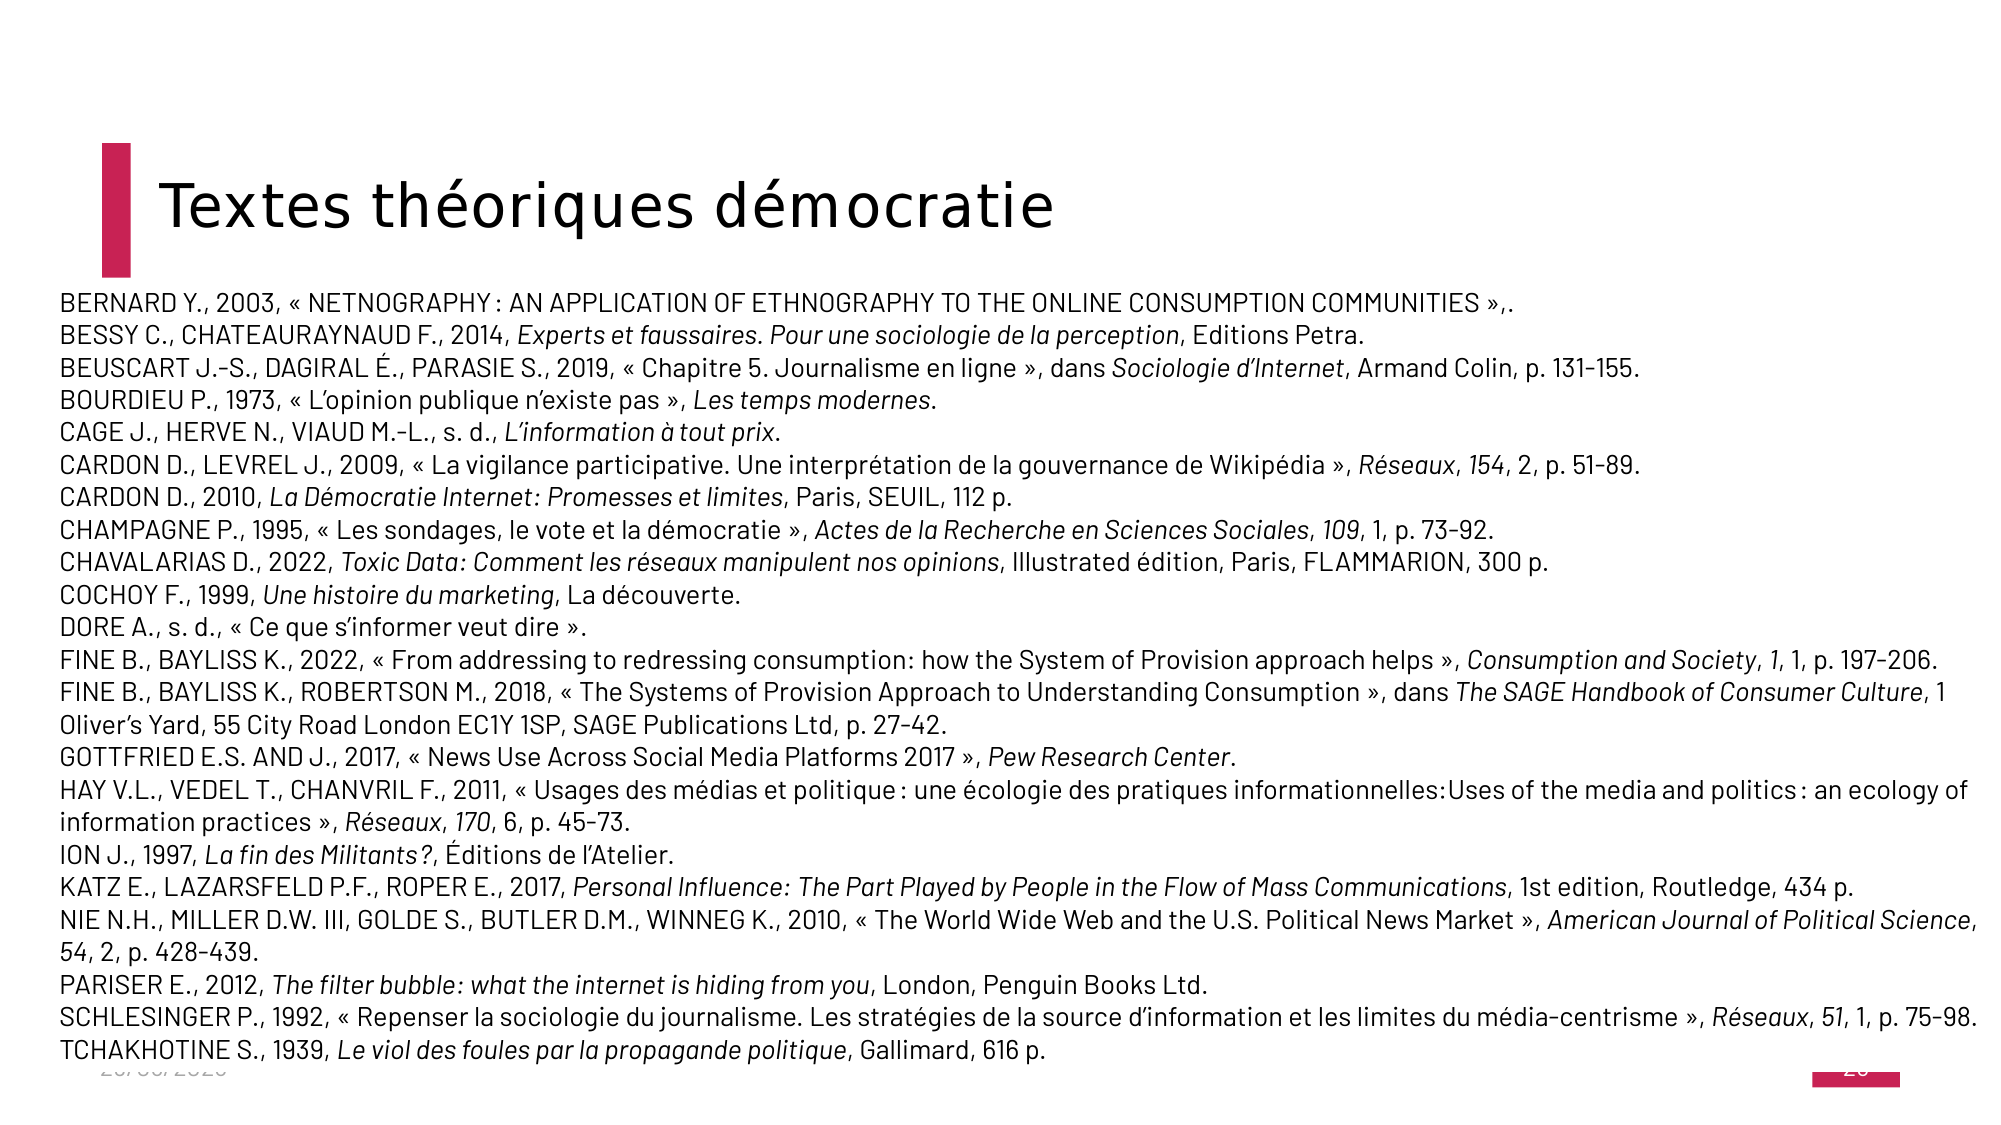

Textes théoriques démocratie
BERNARD Y., 2003, « NETNOGRAPHY : AN APPLICATION OF ETHNOGRAPHY TO THE ONLINE CONSUMPTION COMMUNITIES »,.
BESSY C., CHATEAURAYNAUD F., 2014, Experts et faussaires. Pour une sociologie de la perception, Editions Petra.
BEUSCART J.-S., DAGIRAL É., PARASIE S., 2019, « Chapitre 5. Journalisme en ligne », dans Sociologie d’Internet, Armand Colin, p. 131‑155.
BOURDIEU P., 1973, « L’opinion publique n’existe pas », Les temps modernes.
CAGE J., HERVE N., VIAUD M.-L., s. d., L’information à tout prix.
CARDON D., LEVREL J., 2009, « La vigilance participative. Une interprétation de la gouvernance de Wikipédia », Réseaux, 154, 2, p. 51‑89.
CARDON D., 2010, La Démocratie Internet: Promesses et limites, Paris, SEUIL, 112 p.
CHAMPAGNE P., 1995, « Les sondages, le vote et la démocratie », Actes de la Recherche en Sciences Sociales, 109, 1, p. 73‑92.
CHAVALARIAS D., 2022, Toxic Data: Comment les réseaux manipulent nos opinions, Illustrated édition, Paris, FLAMMARION, 300 p.
COCHOY F., 1999, Une histoire du marketing, La découverte.
DORE A., s. d., « Ce que s’informer veut dire ».
FINE B., BAYLISS K., 2022, « From addressing to redressing consumption: how the System of Provision approach helps », Consumption and Society, 1, 1, p. 197‑206.
FINE B., BAYLISS K., ROBERTSON M., 2018, « The Systems of Provision Approach to Understanding Consumption », dans The SAGE Handbook of Consumer Culture, 1 Oliver’s Yard, 55 City Road London EC1Y 1SP, SAGE Publications Ltd, p. 27‑42.
GOTTFRIED E.S. and J., 2017, « News Use Across Social Media Platforms 2017 », Pew Research Center.
HAY V.L., VEDEL T., CHANVRIL F., 2011, « Usages des médias et politique : une écologie des pratiques informationnelles:Uses of the media and politics : an ecology of information practices », Réseaux, 170, 6, p. 45‑73.
ION J., 1997, La fin des Militants ?, Éditions de l’Atelier.
KATZ E., LAZARSFELD P.F., ROPER E., 2017, Personal Influence: The Part Played by People in the Flow of Mass Communications, 1st edition, Routledge, 434 p.
NIE N.H., MILLER D.W. III, GOLDE S., BUTLER D.M., WINNEG K., 2010, « The World Wide Web and the U.S. Political News Market », American Journal of Political Science, 54, 2, p. 428‑439.
PARISER E., 2012, The filter bubble: what the internet is hiding from you, London, Penguin Books Ltd.
SCHLESINGER P., 1992, « Repenser la sociologie du journalisme. Les stratégies de la source d’information et les limites du média-centrisme », Réseaux, 51, 1, p. 75‑98.
TCHAKHOTINE S., 1939, Le viol des foules par la propagande politique, Gallimard, 616 p.
29/05/2025
25